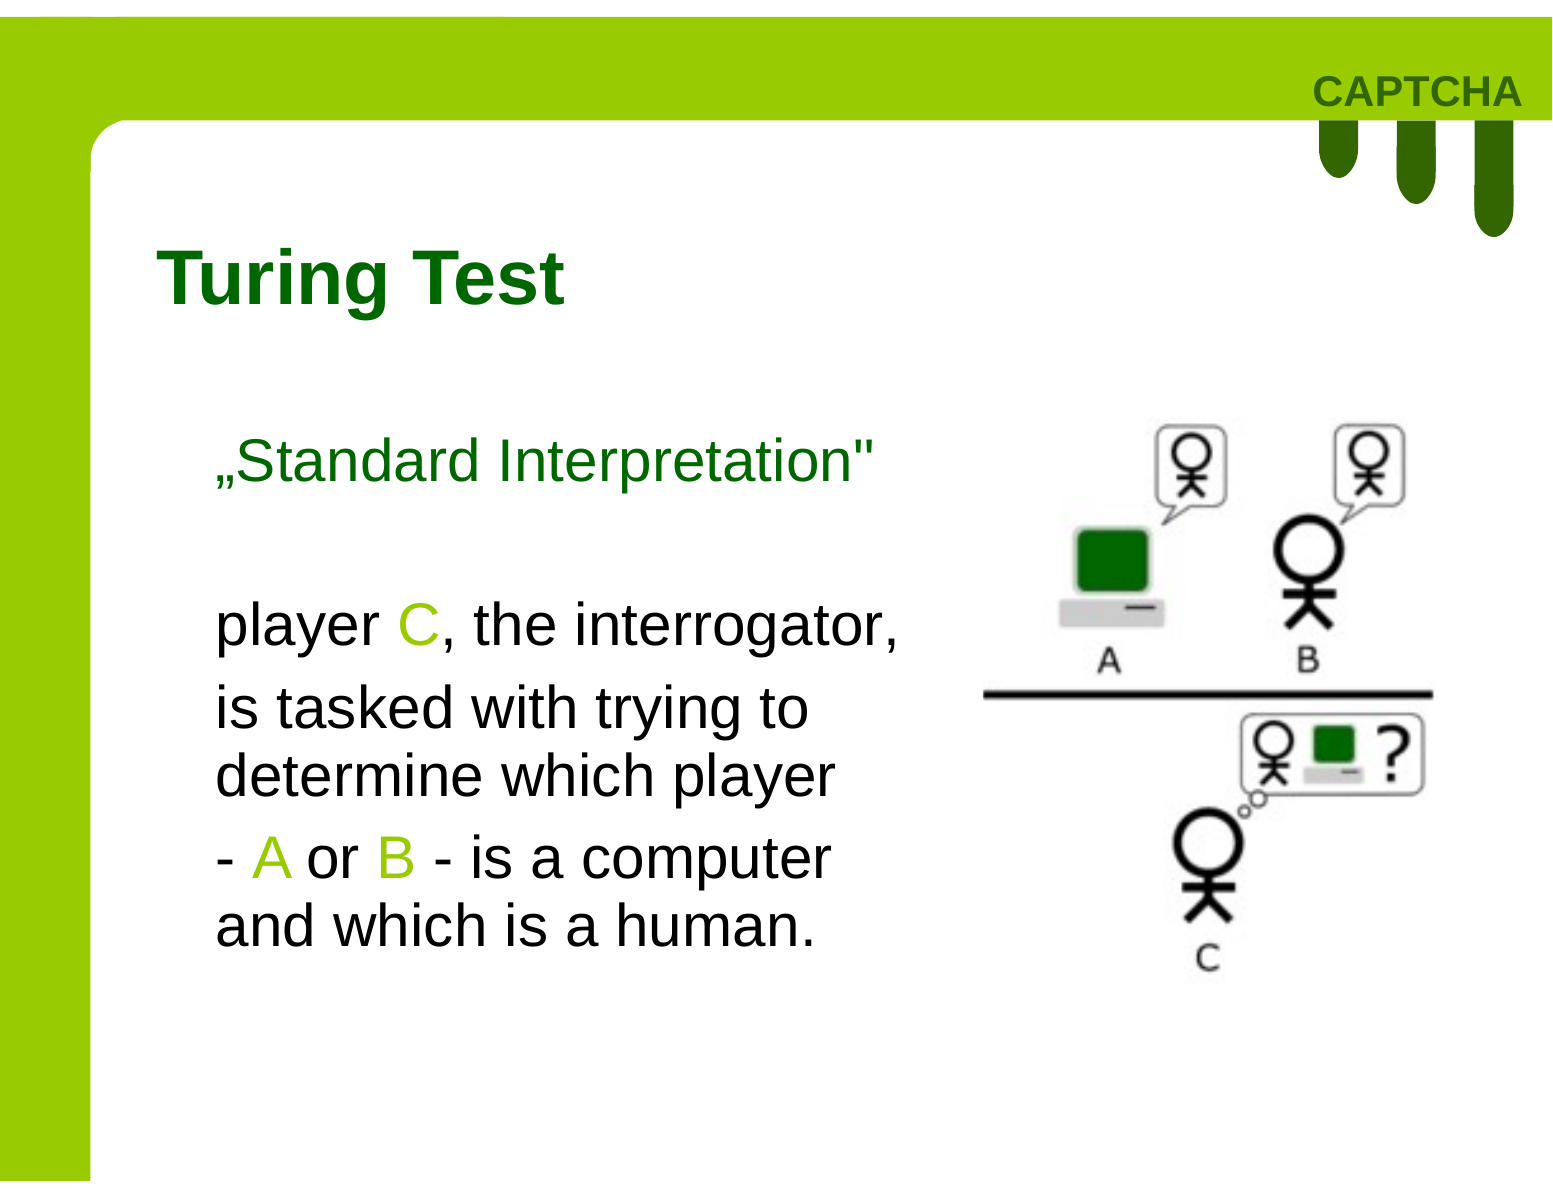

CAPTCHA

Turing Test

„Standard Interpretation"
player C, the interrogator,
is tasked with trying to determine which player
- A or B - is a computer and which is a human.
7